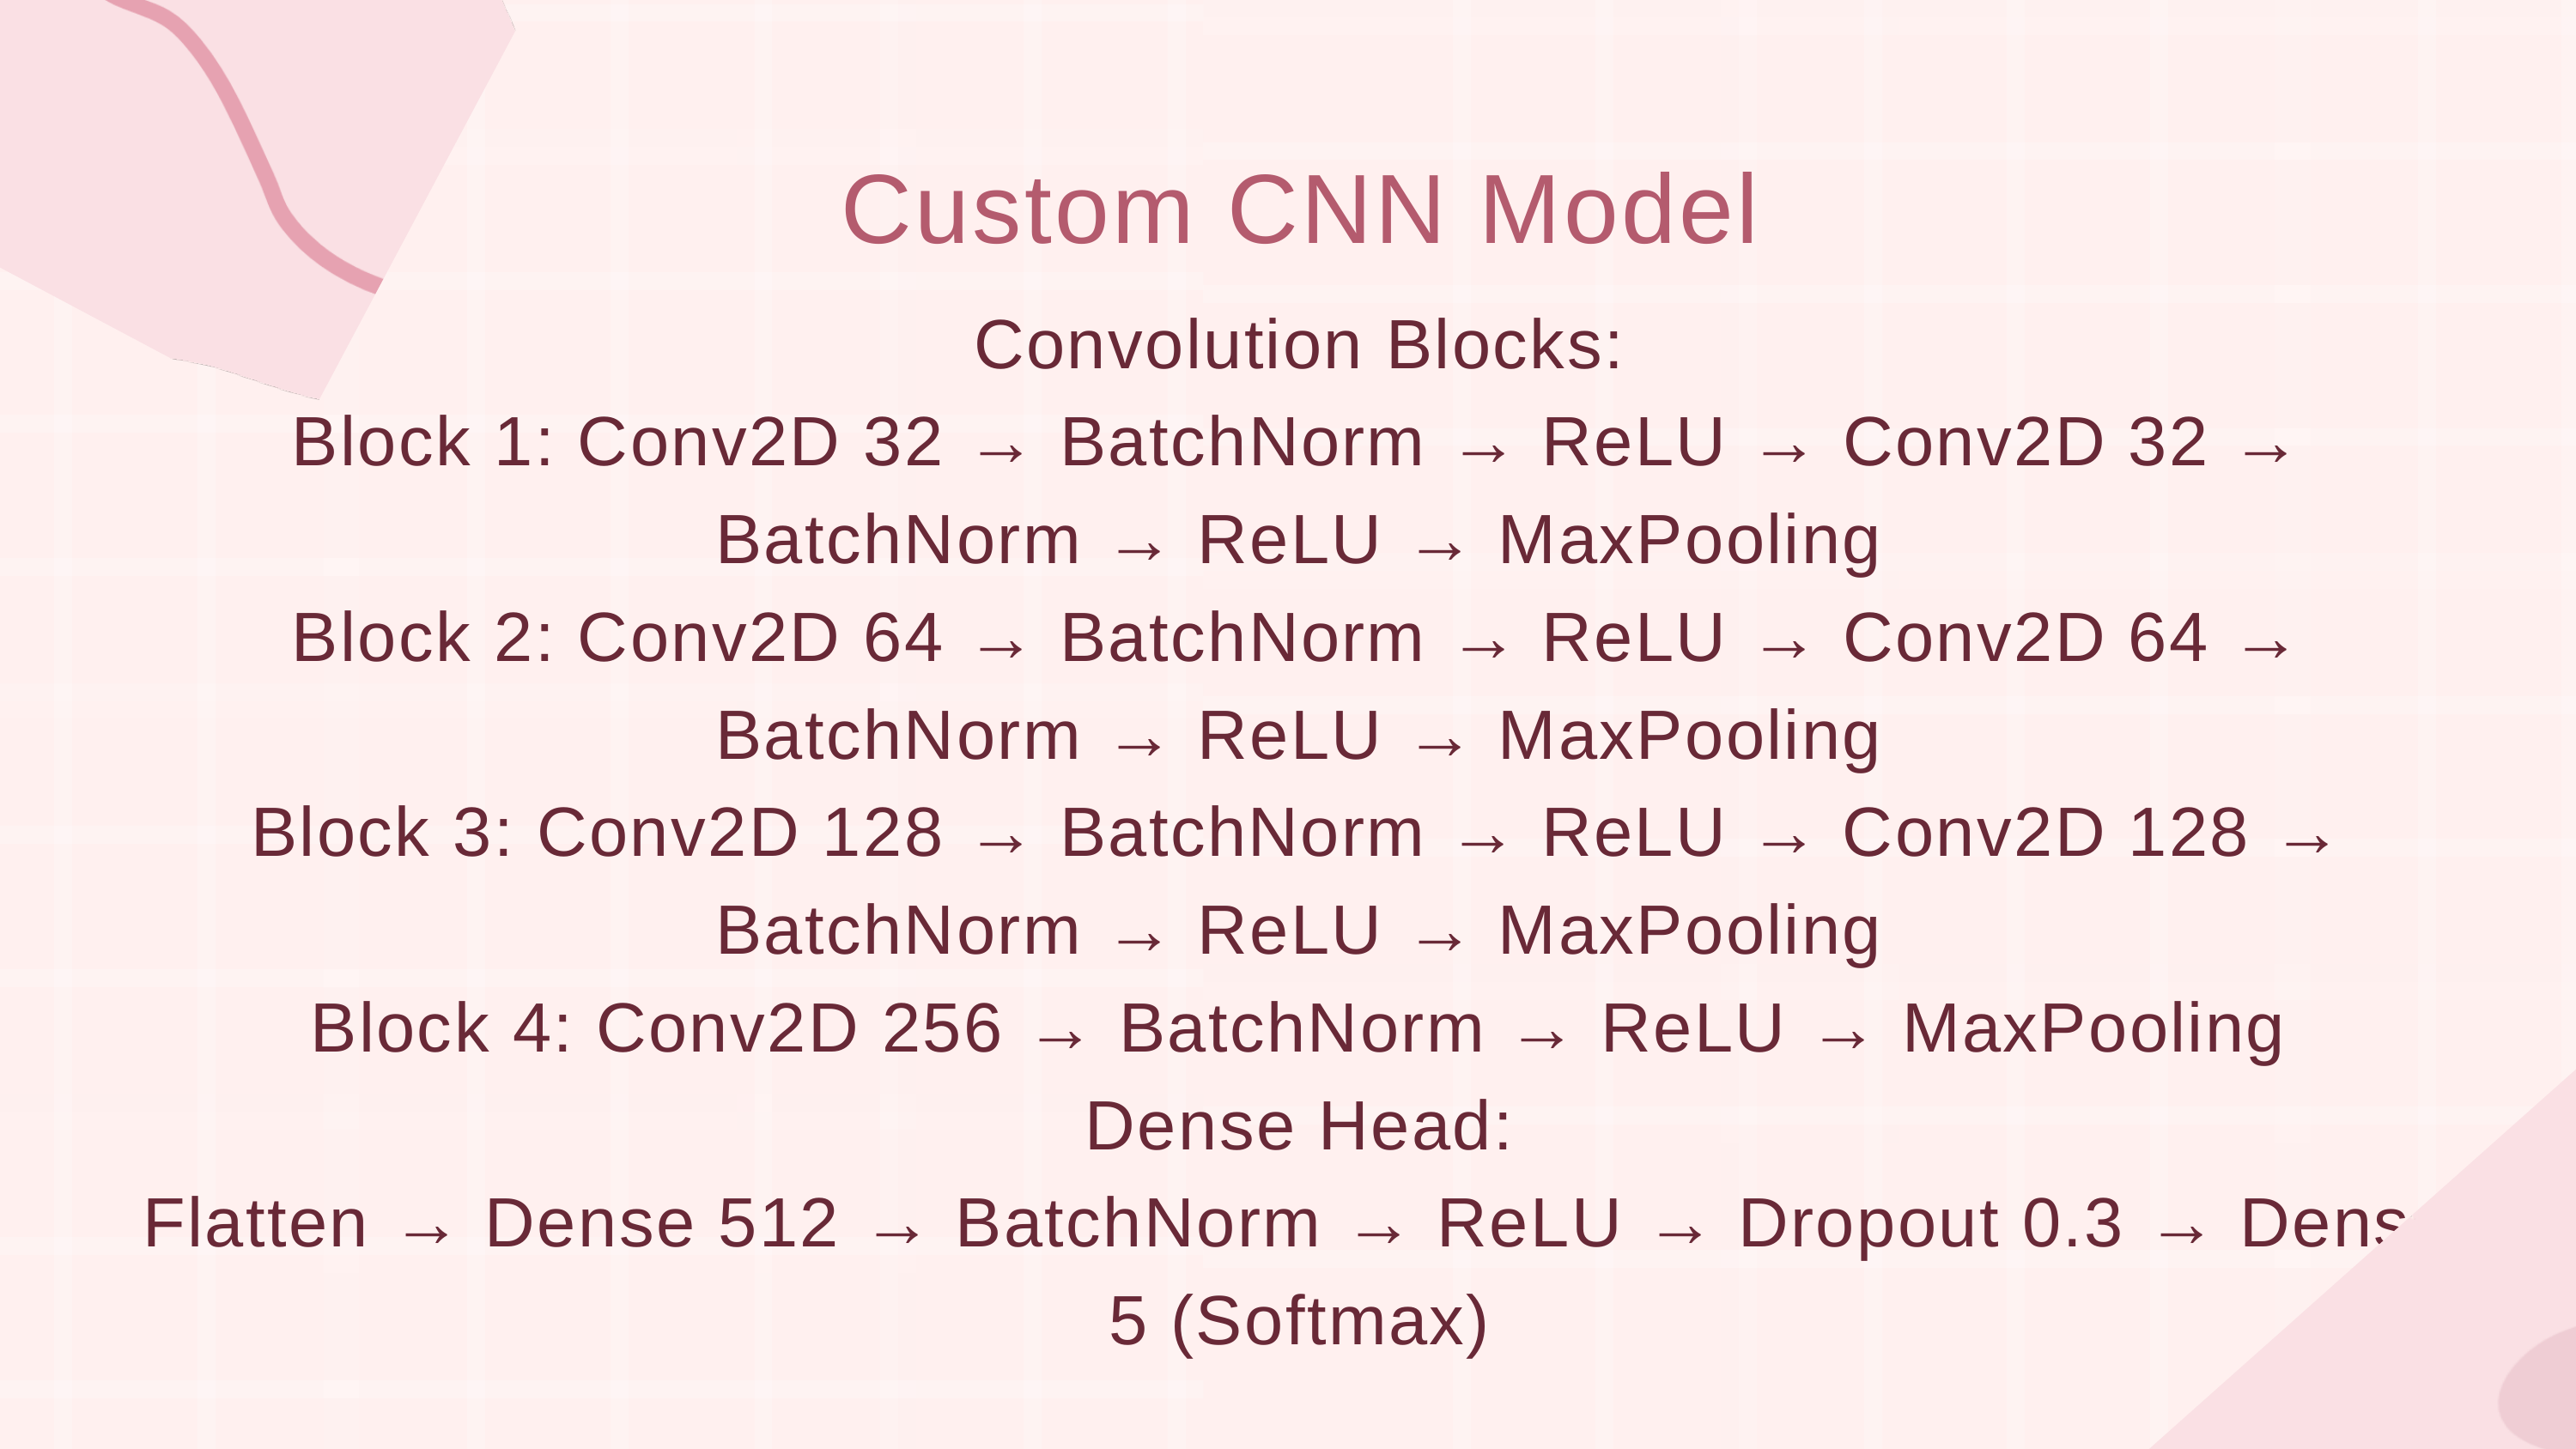

Custom CNN Model
Convolution Blocks:
Block 1: Conv2D 32 → BatchNorm → ReLU → Conv2D 32 → BatchNorm → ReLU → MaxPooling
Block 2: Conv2D 64 → BatchNorm → ReLU → Conv2D 64 → BatchNorm → ReLU → MaxPooling
Block 3: Conv2D 128 → BatchNorm → ReLU → Conv2D 128 → BatchNorm → ReLU → MaxPooling
Block 4: Conv2D 256 → BatchNorm → ReLU → MaxPooling
Dense Head:
Flatten → Dense 512 → BatchNorm → ReLU → Dropout 0.3 → Dense 5 (Softmax)